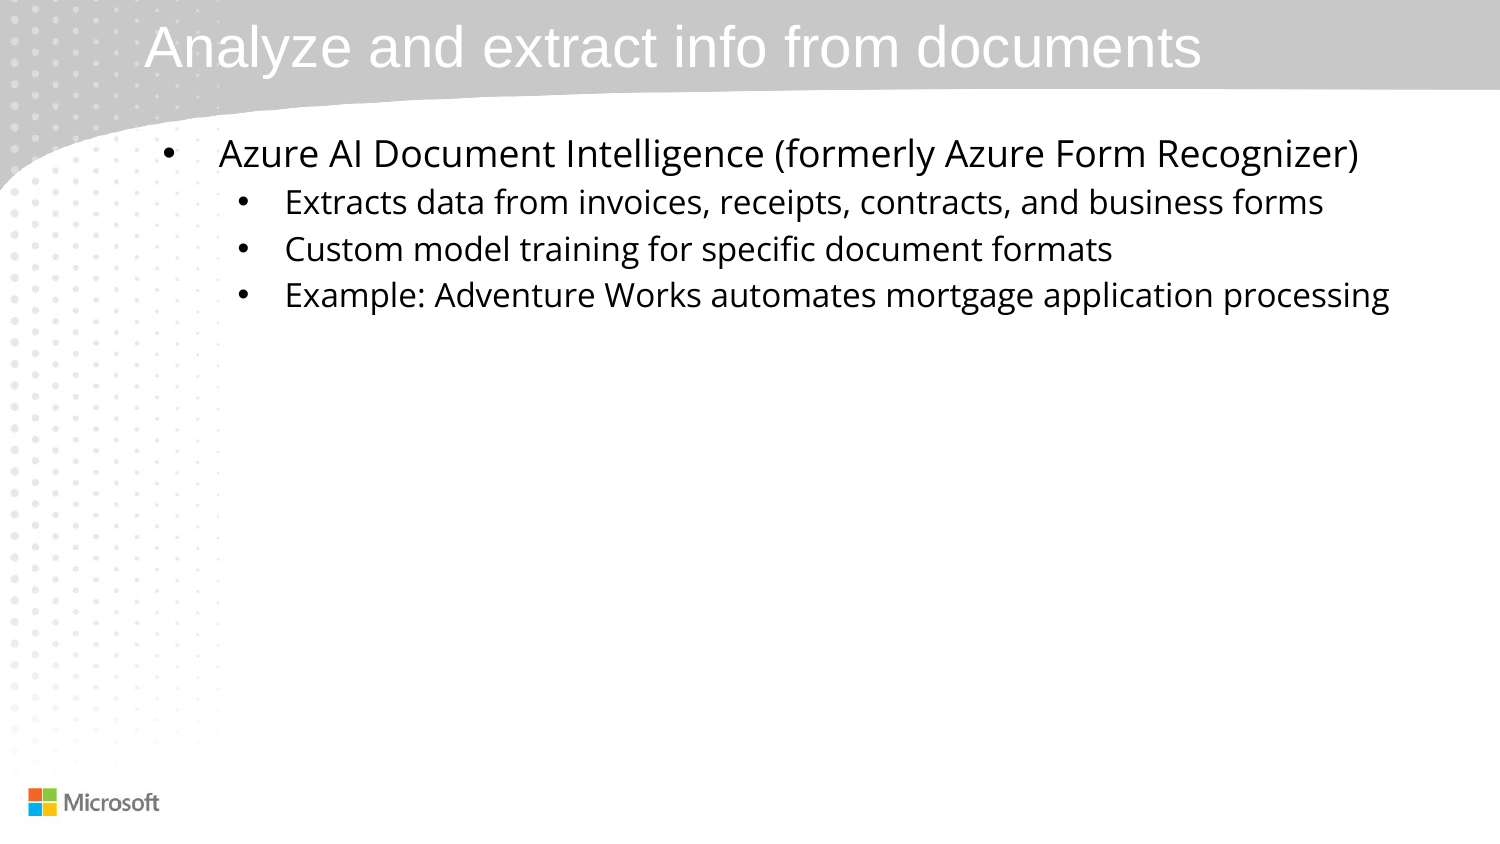

# Analyze and extract info from documents
Azure AI Document Intelligence (formerly Azure Form Recognizer)
Extracts data from invoices, receipts, contracts, and business forms
Custom model training for specific document formats
Example: Adventure Works automates mortgage application processing